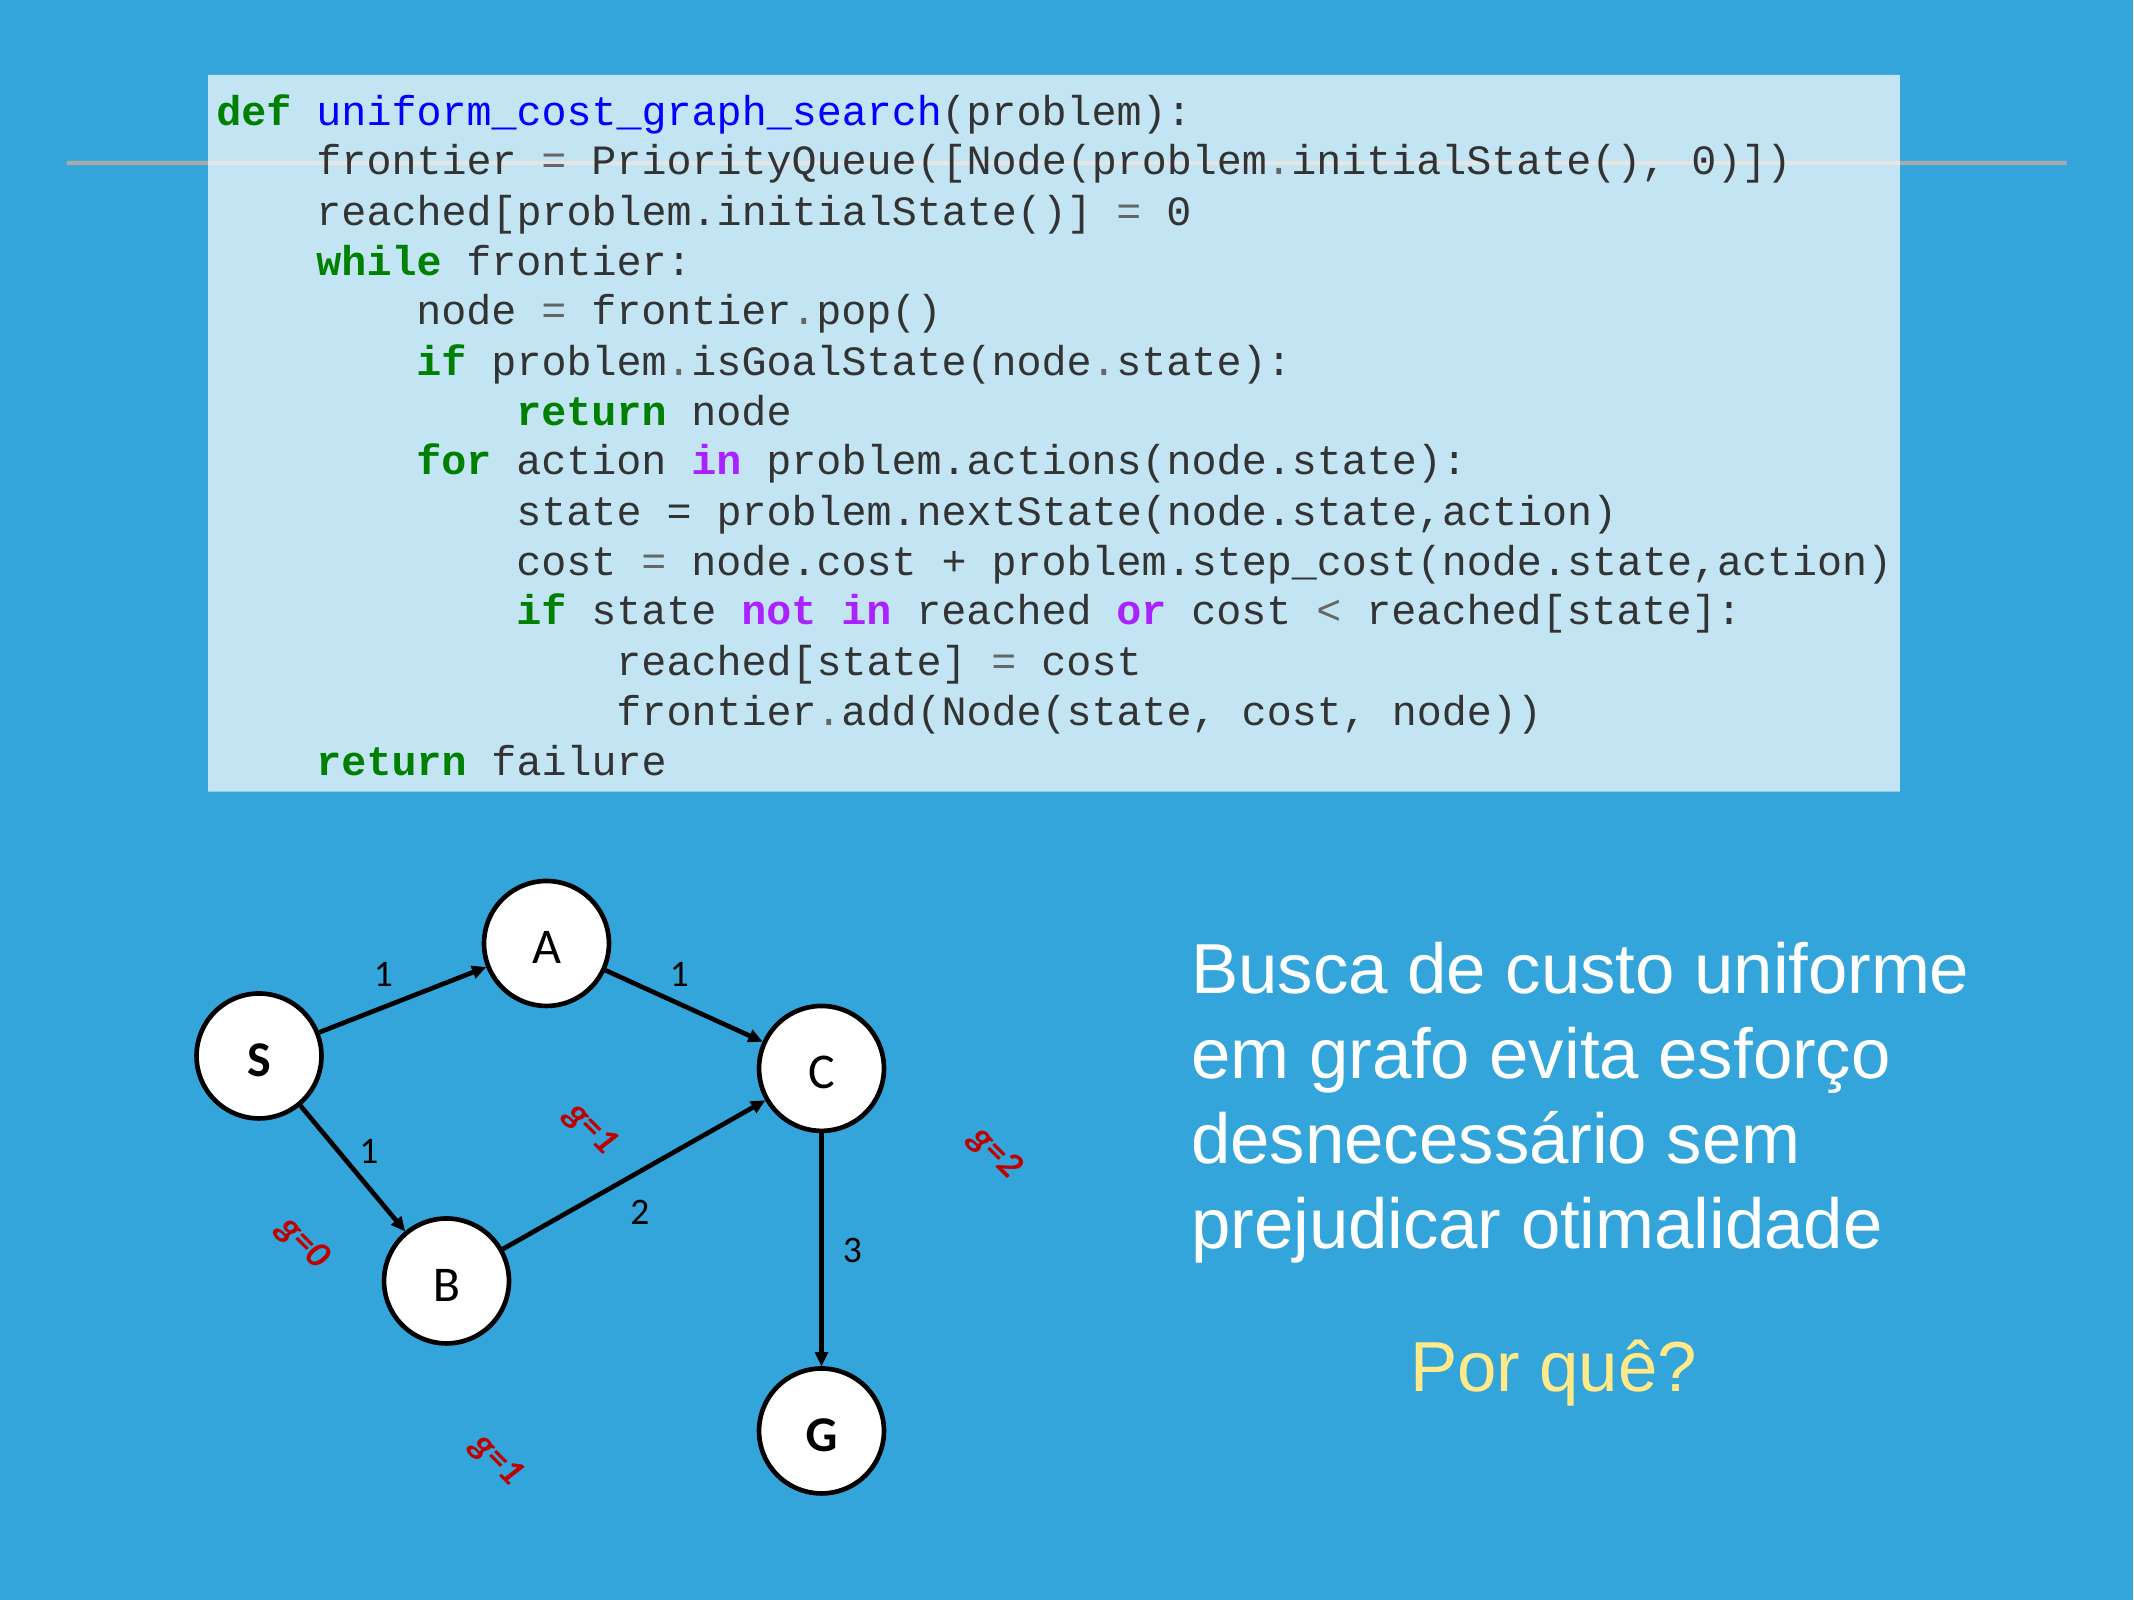

def uniform_cost_graph_search(problem):
    frontier = PriorityQueue([Node(problem.initialState(), 0)])
    reached[problem.initialState()] = 0
    while frontier:
        node = frontier.pop()
        if problem.isGoalState(node.state):
            return node
        for action in problem.actions(node.state):
            state = problem.nextState(node.state,action)
            cost = node.cost + problem.step_cost(node.state,action)
            if state not in reached or cost < reached[state]:
                reached[state] = cost
                frontier.add(Node(state, cost, node))
    return failure

A
1
1

S

C
g=1
g=2
g=0
g=1
g=5

1

2
3

B

G
Busca de custo uniforme em grafo evita esforço desnecessário sem prejudicar otimalidade
Por quê?